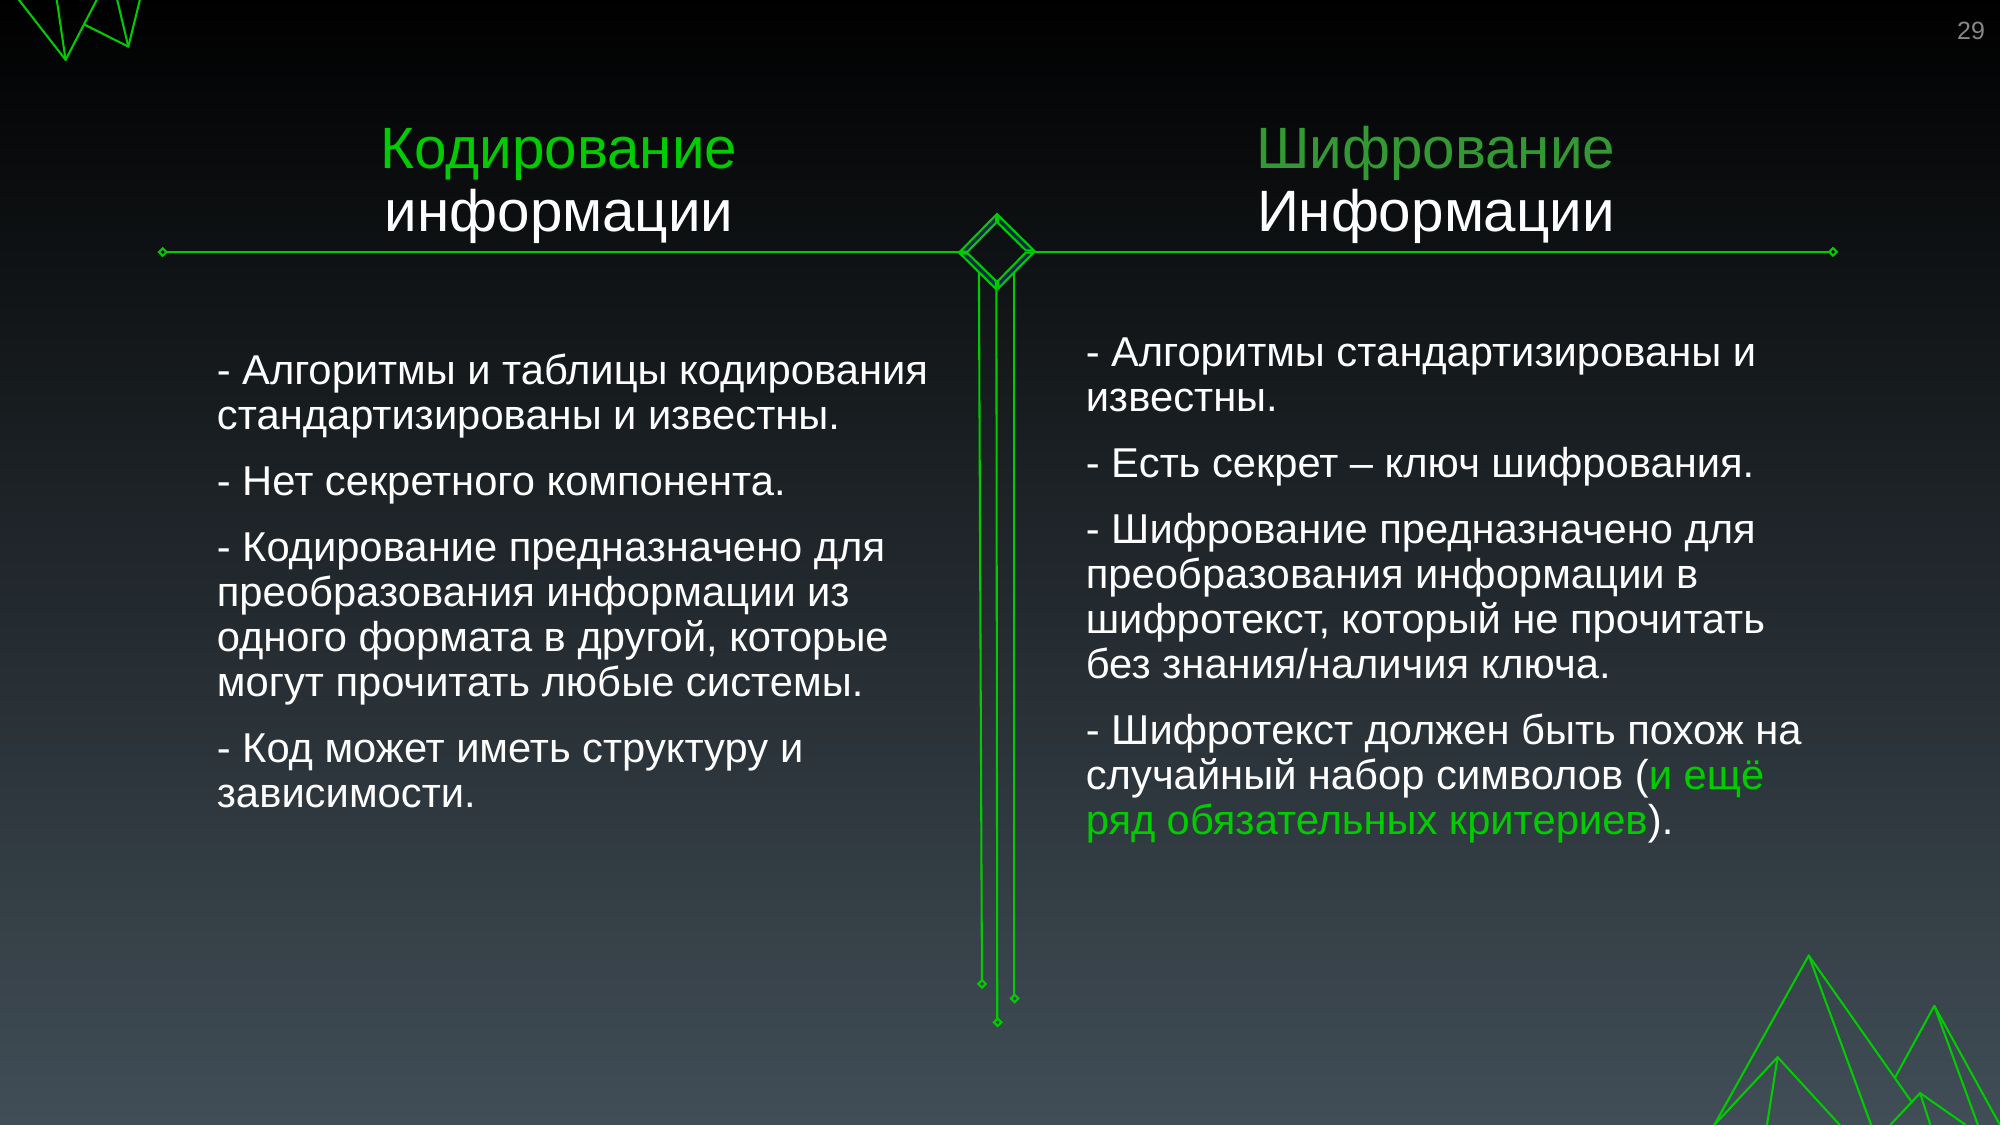

29
Кодирование
информации
Шифрование
Информации
- Алгоритмы и таблицы кодирования стандартизированы и известны.
- Нет секретного компонента.
- Кодирование предназначено для преобразования информации из одного формата в другой, которые могут прочитать любые системы.
- Код может иметь структуру и зависимости.
- Алгоритмы стандартизированы и известны.
- Есть секрет – ключ шифрования.
- Шифрование предназначено для преобразования информации в шифротекст, который не прочитать без знания/наличия ключа.
- Шифротекст должен быть похож на случайный набор символов (и ещё ряд обязательных критериев).